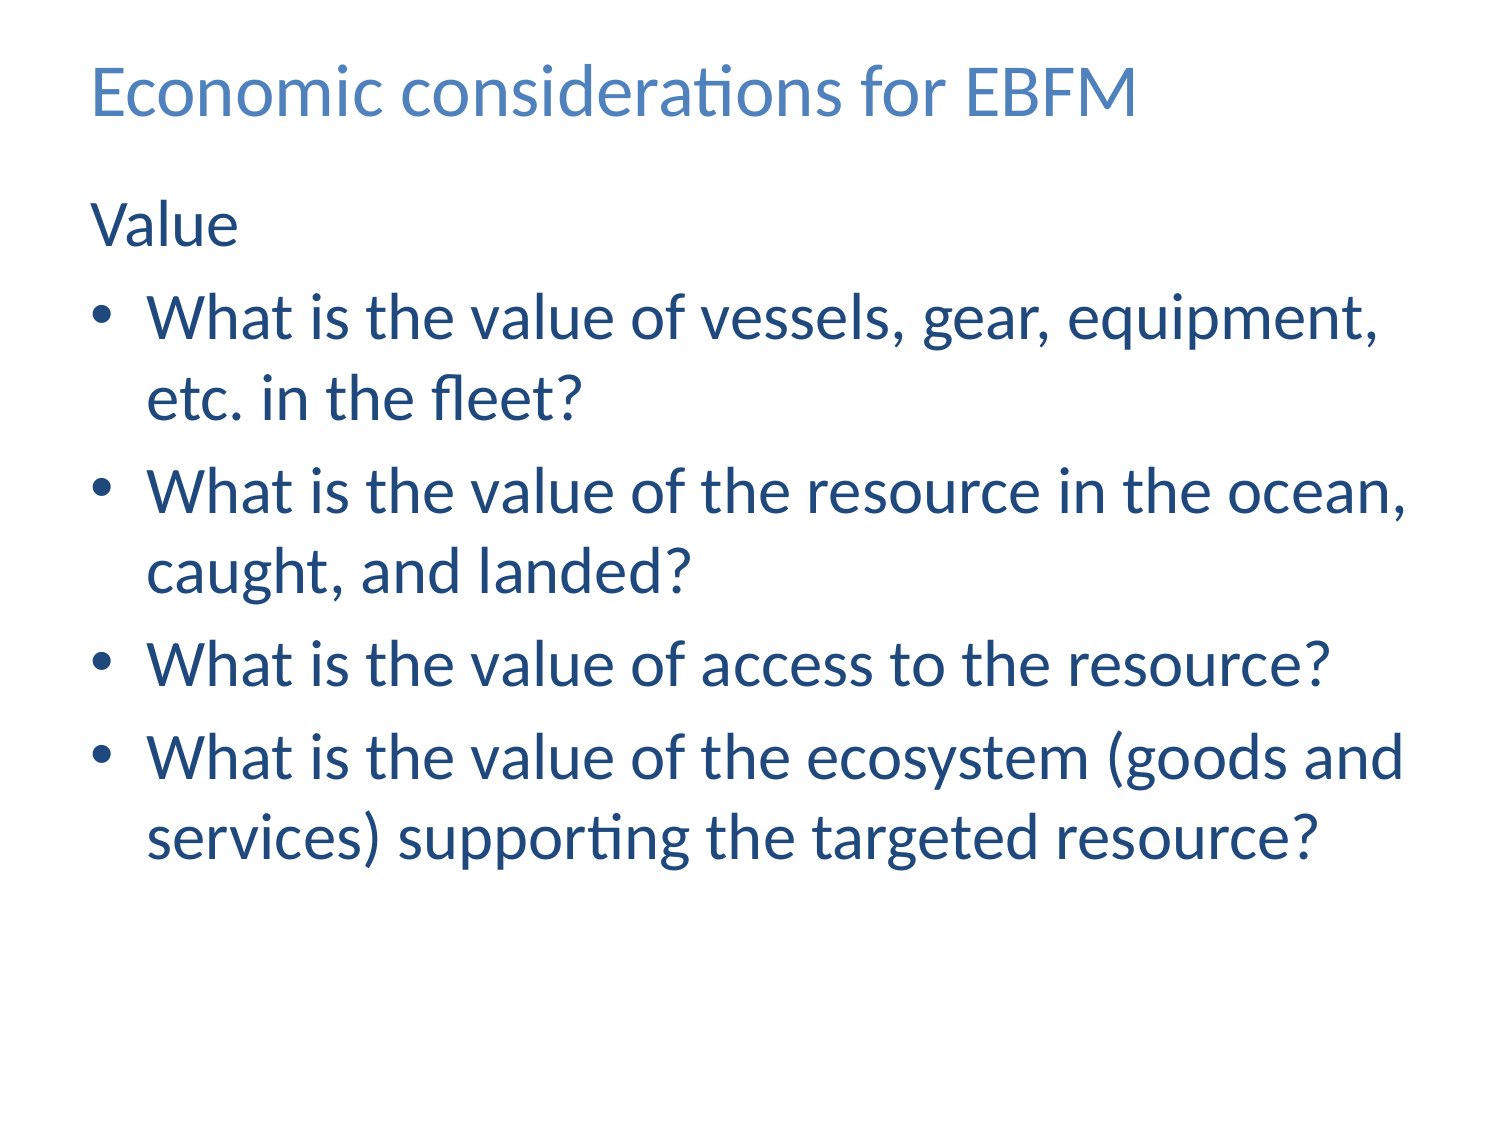

# Economic considerations for EBFM
Value
What is the value of vessels, gear, equipment, etc. in the fleet?
What is the value of the resource in the ocean, caught, and landed?
What is the value of access to the resource?
What is the value of the ecosystem (goods and services) supporting the targeted resource?